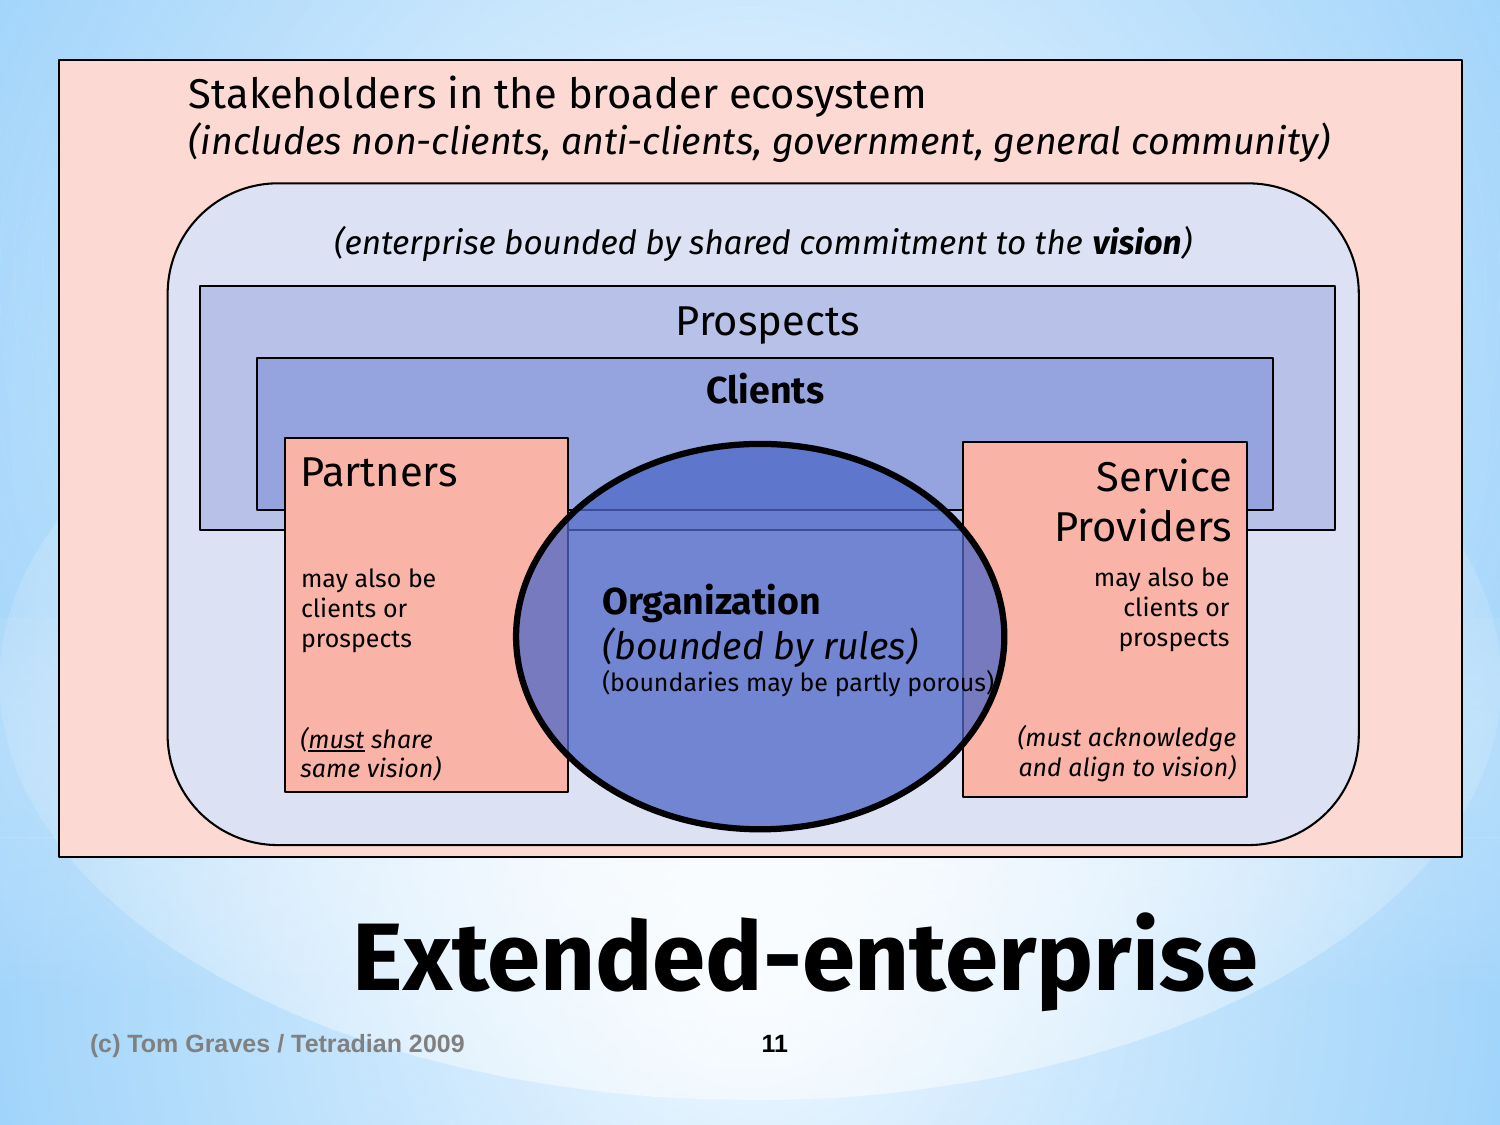

Stakeholders in the broader ecosystem
(includes non-clients, anti-clients, government, general community)
(enterprise bounded by shared commitment to the vision)
Prospects
Clients
Partners
may also be
clients or
prospects
(must share
same vision)
Service
Providers
may also be
clients or
prospects
(must acknowledge
and align to vision)
Organization
(bounded by rules)
(boundaries may be partly porous)
Extended-enterprise
(c) Tom Graves / Tetradian 2009
11